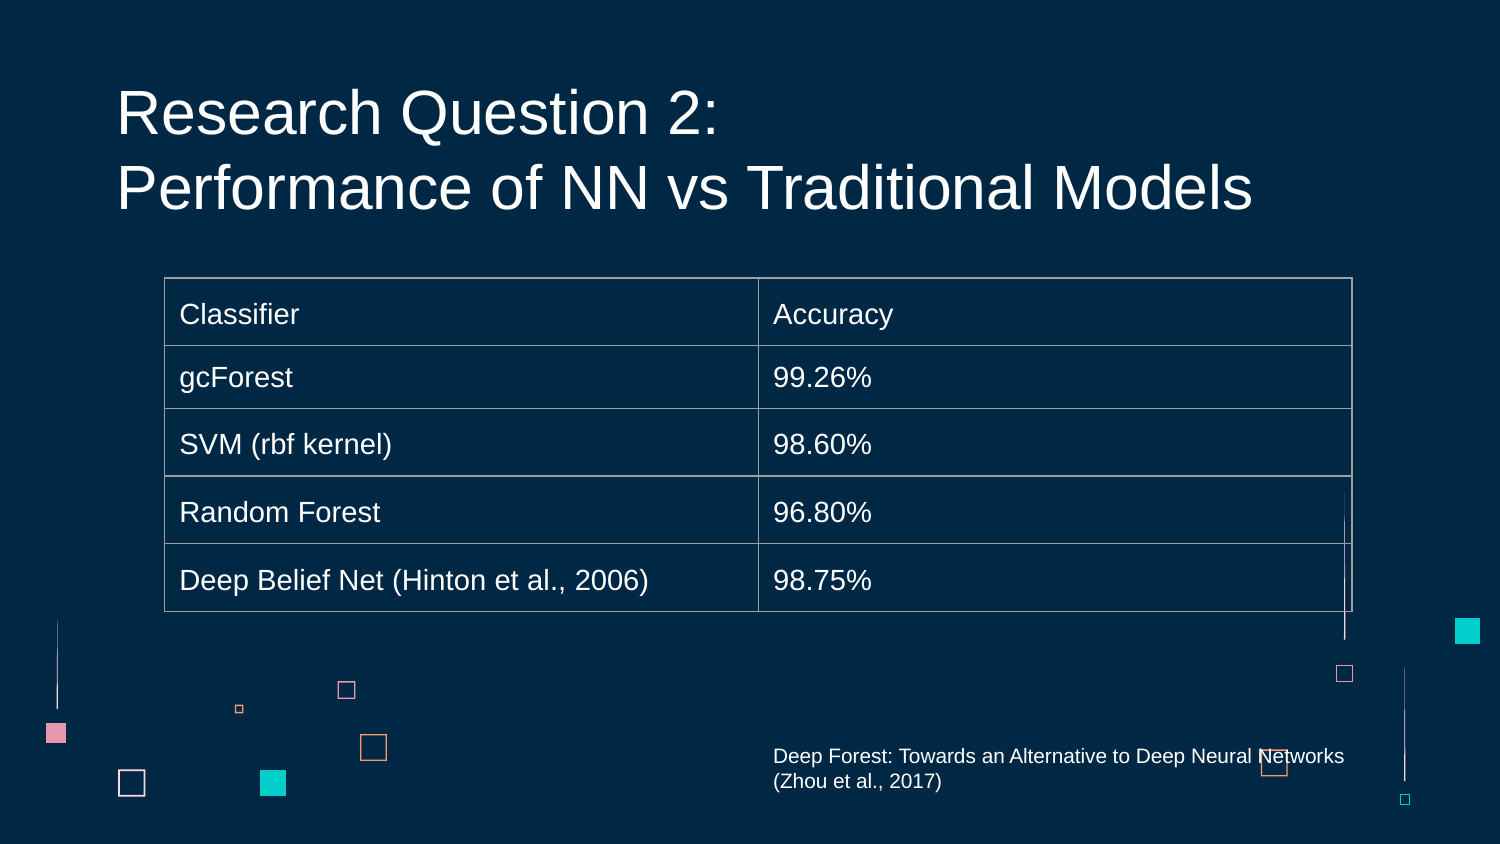

# Research Question 2:
Performance of NN vs Traditional Models
| Classifier | Accuracy |
| --- | --- |
| gcForest | 99.26% |
| SVM (rbf kernel) | 98.60% |
| Random Forest | 96.80% |
| Deep Belief Net (Hinton et al., 2006) | 98.75% |
Deep Forest: Towards an Alternative to Deep Neural Networks
(Zhou et al., 2017)